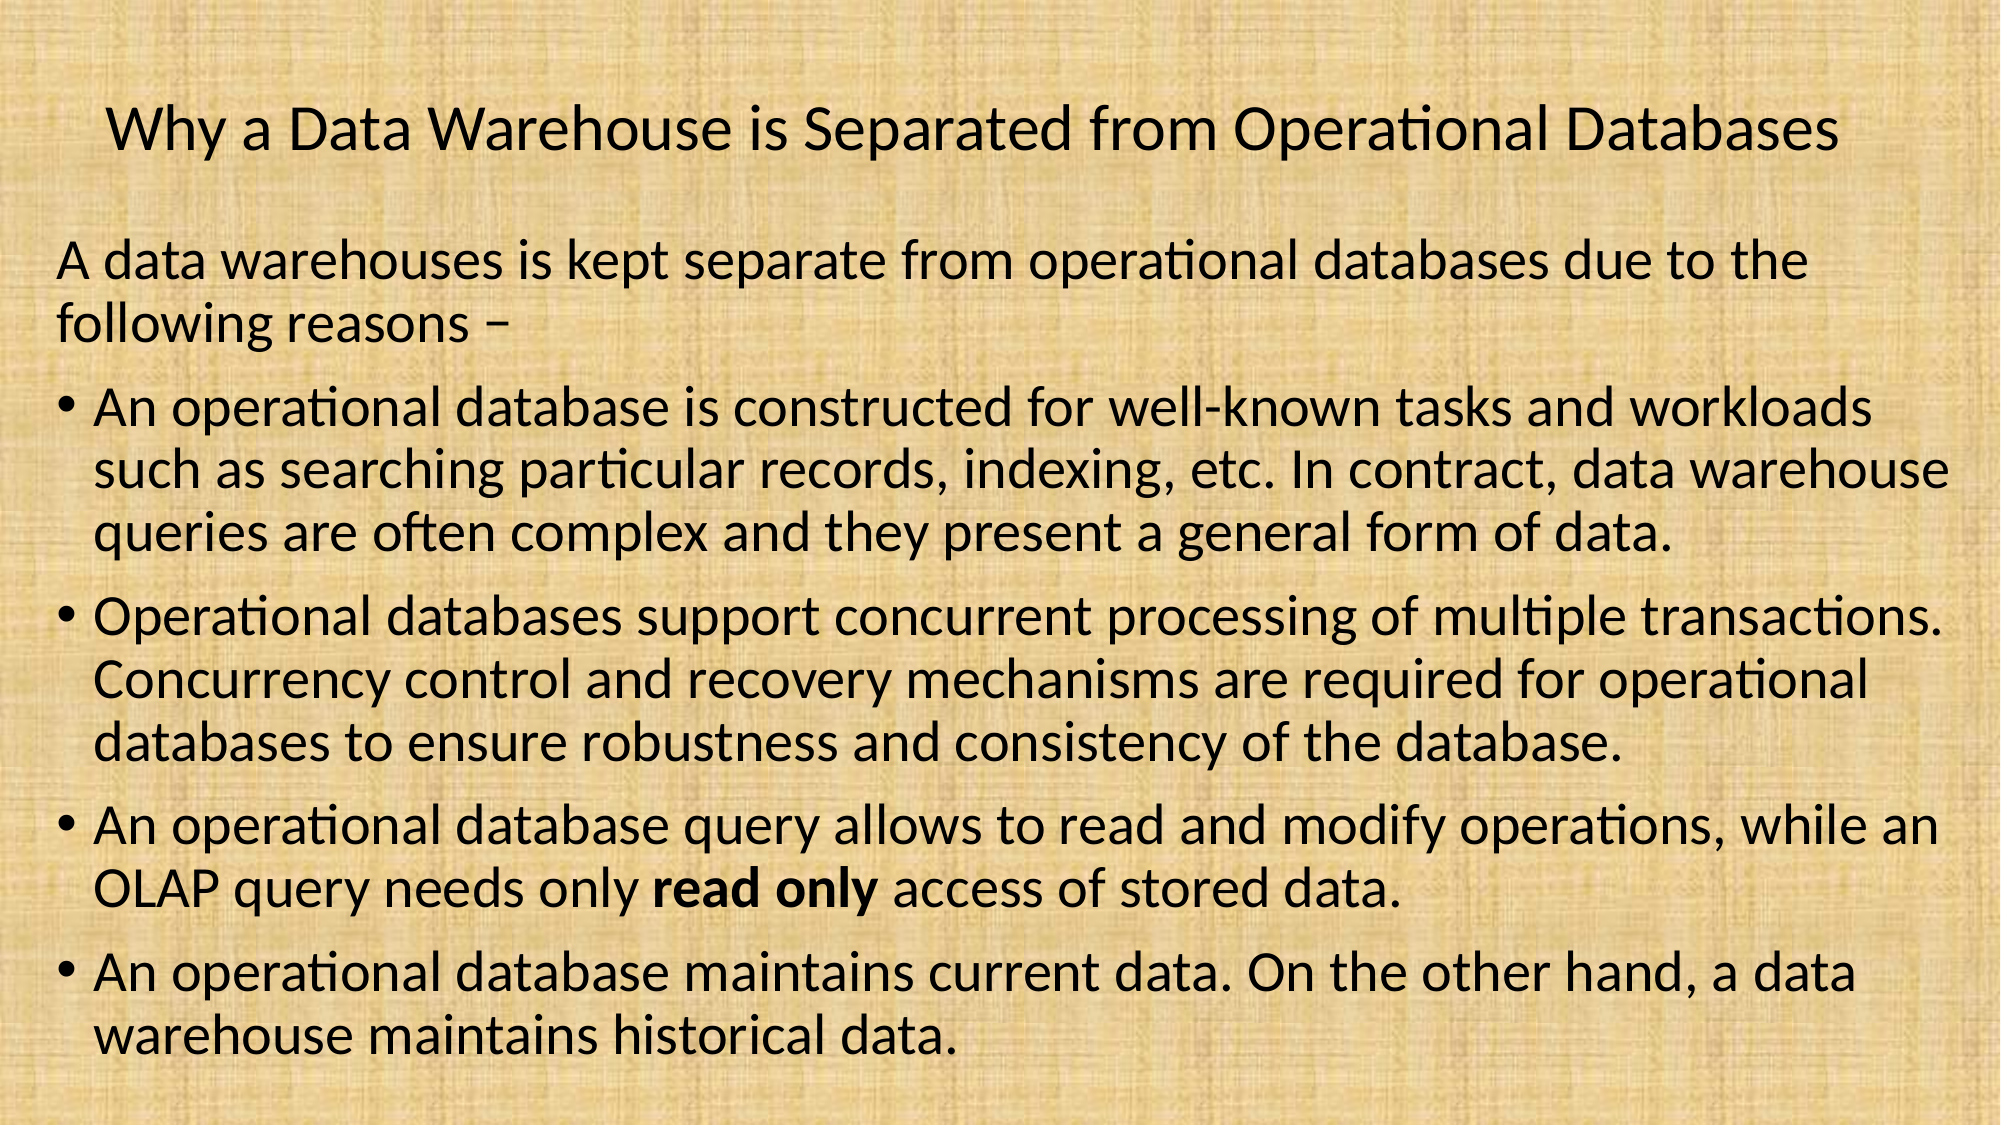

# Why a Data Warehouse is Separated from Operational Databases
A data warehouses is kept separate from operational databases due to the following reasons −
An operational database is constructed for well-known tasks and workloads such as searching particular records, indexing, etc. In contract, data warehouse queries are often complex and they present a general form of data.
Operational databases support concurrent processing of multiple transactions. Concurrency control and recovery mechanisms are required for operational databases to ensure robustness and consistency of the database.
An operational database query allows to read and modify operations, while an OLAP query needs only read only access of stored data.
An operational database maintains current data. On the other hand, a data warehouse maintains historical data.